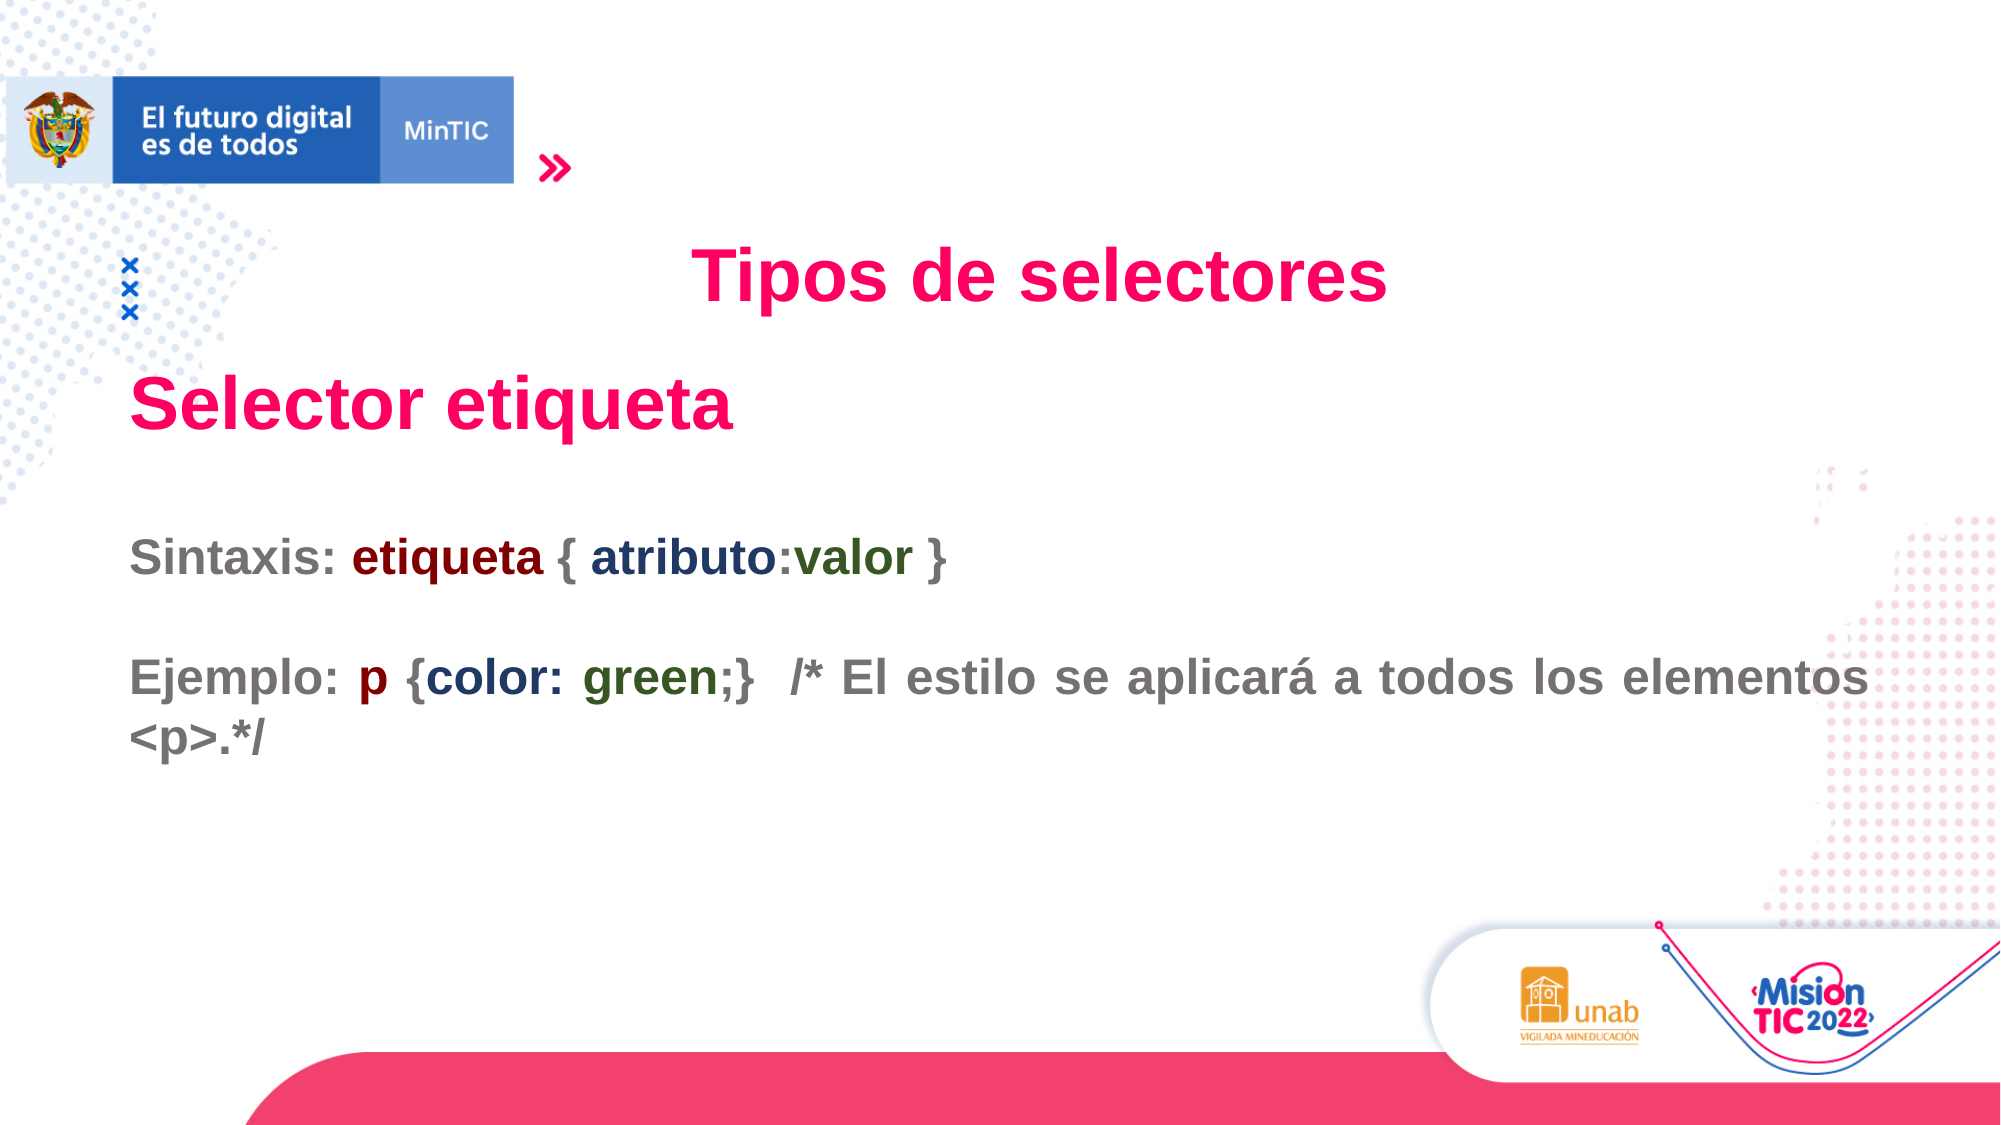

Tipos de selectores
Selector etiqueta

Sintaxis: etiqueta { atributo:valor }

Ejemplo: p {color: green;}  /* El estilo se aplicará a todos los elementos <p>.*/